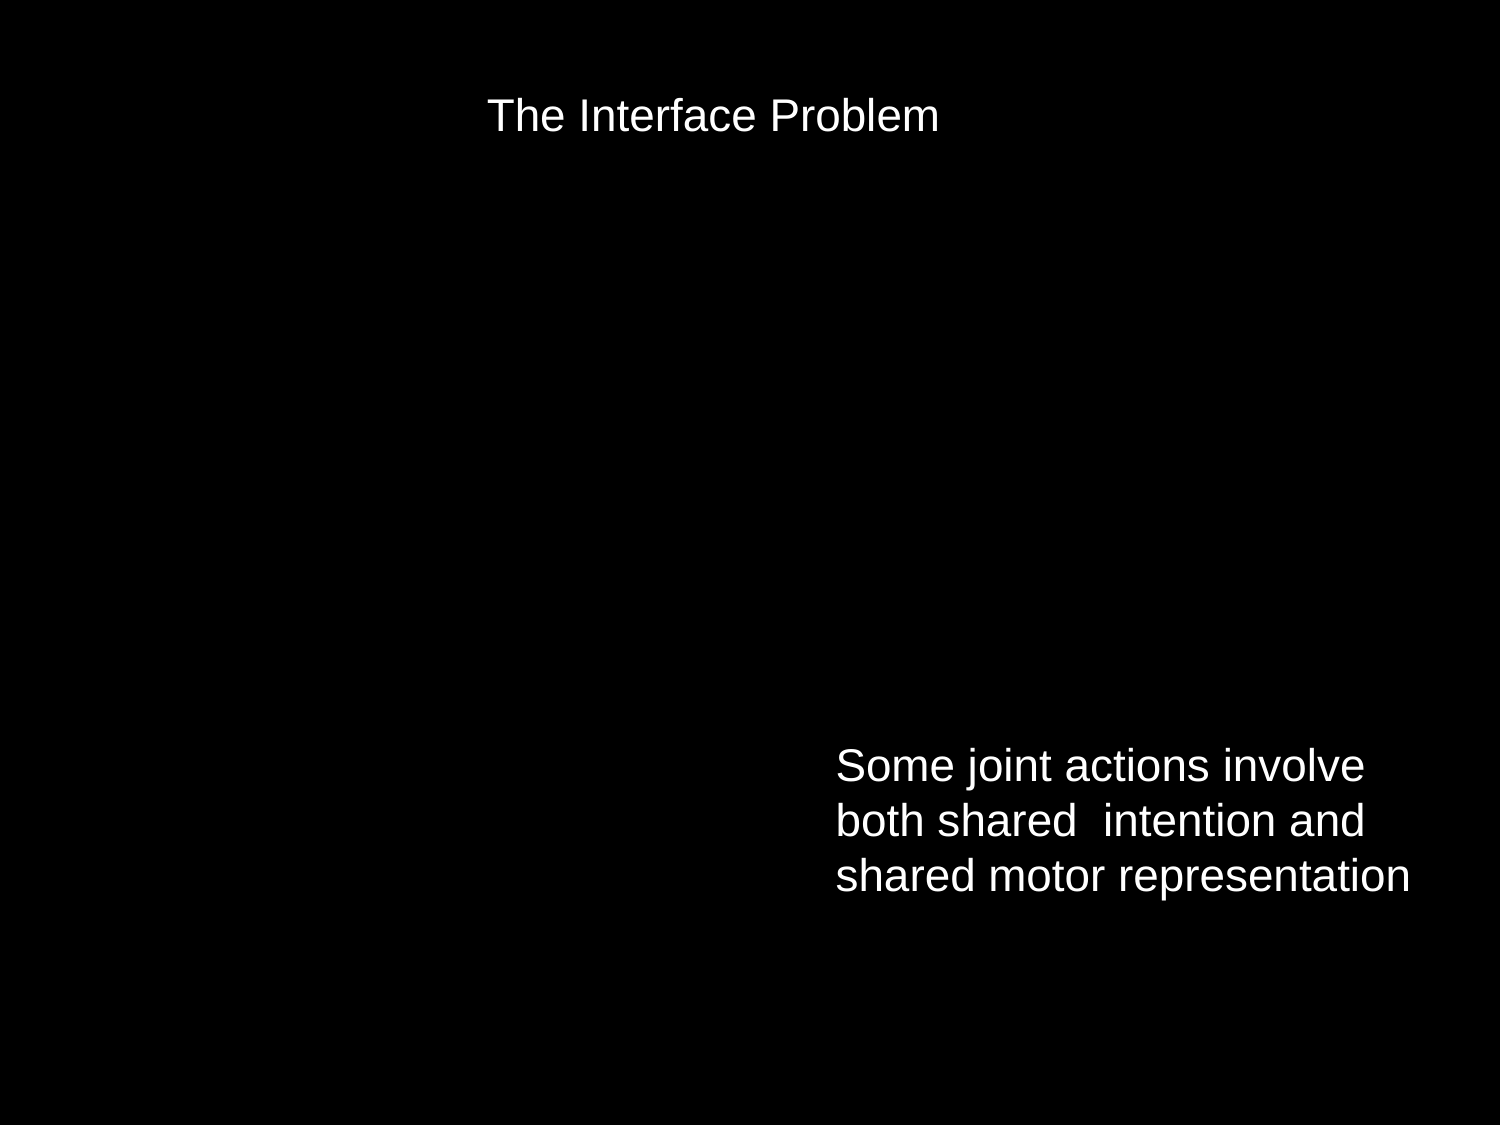

The Interface Problem:

Some joint actions involve both shared  intention and shared motor representation